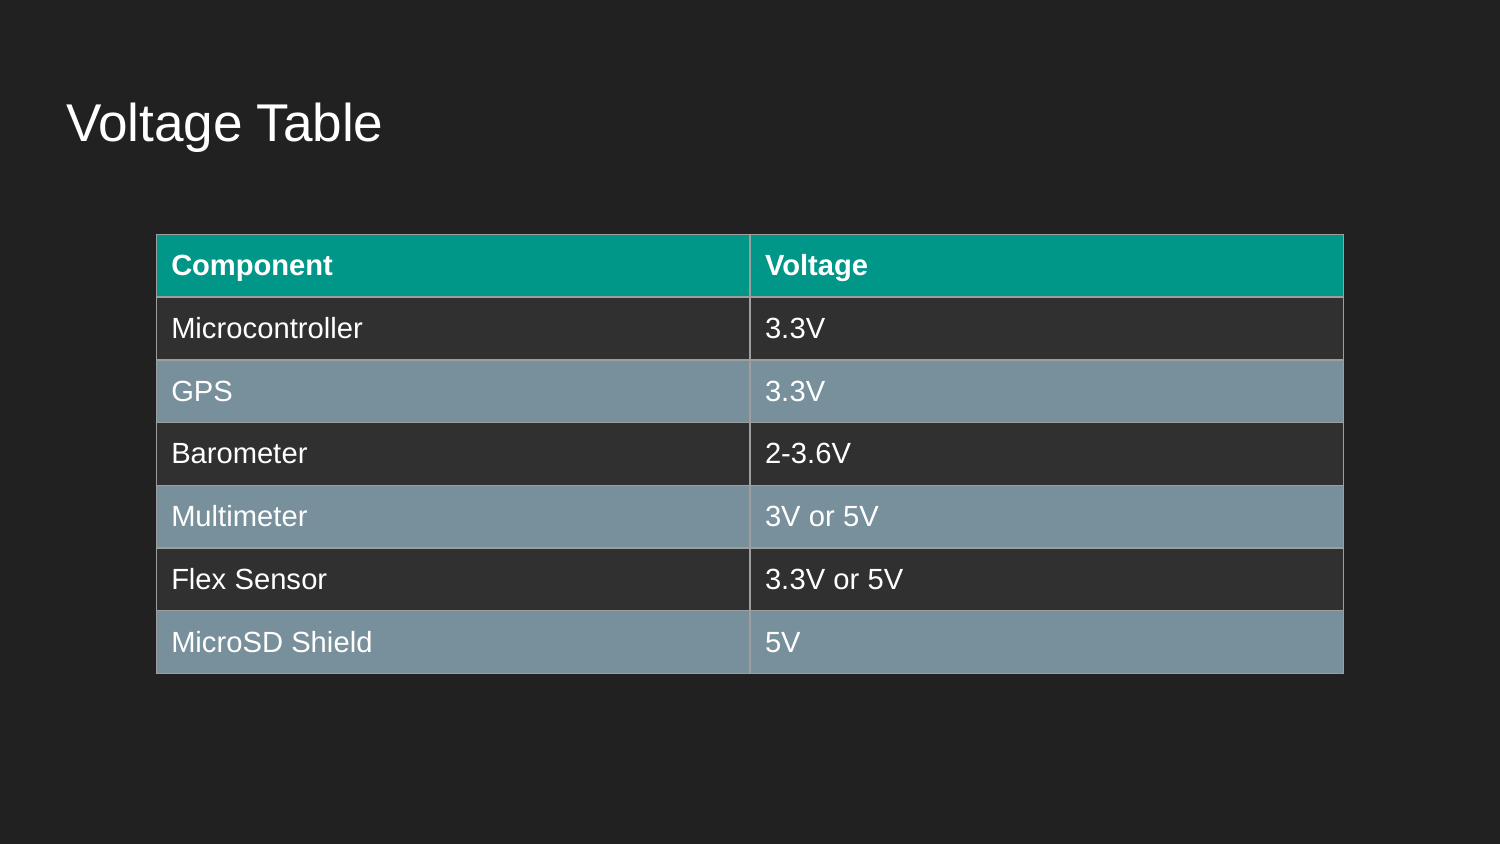

# Voltage Table
| Component | Voltage |
| --- | --- |
| Microcontroller | 3.3V |
| GPS | 3.3V |
| Barometer | 2-3.6V |
| Multimeter | 3V or 5V |
| Flex Sensor | 3.3V or 5V |
| MicroSD Shield | 5V |